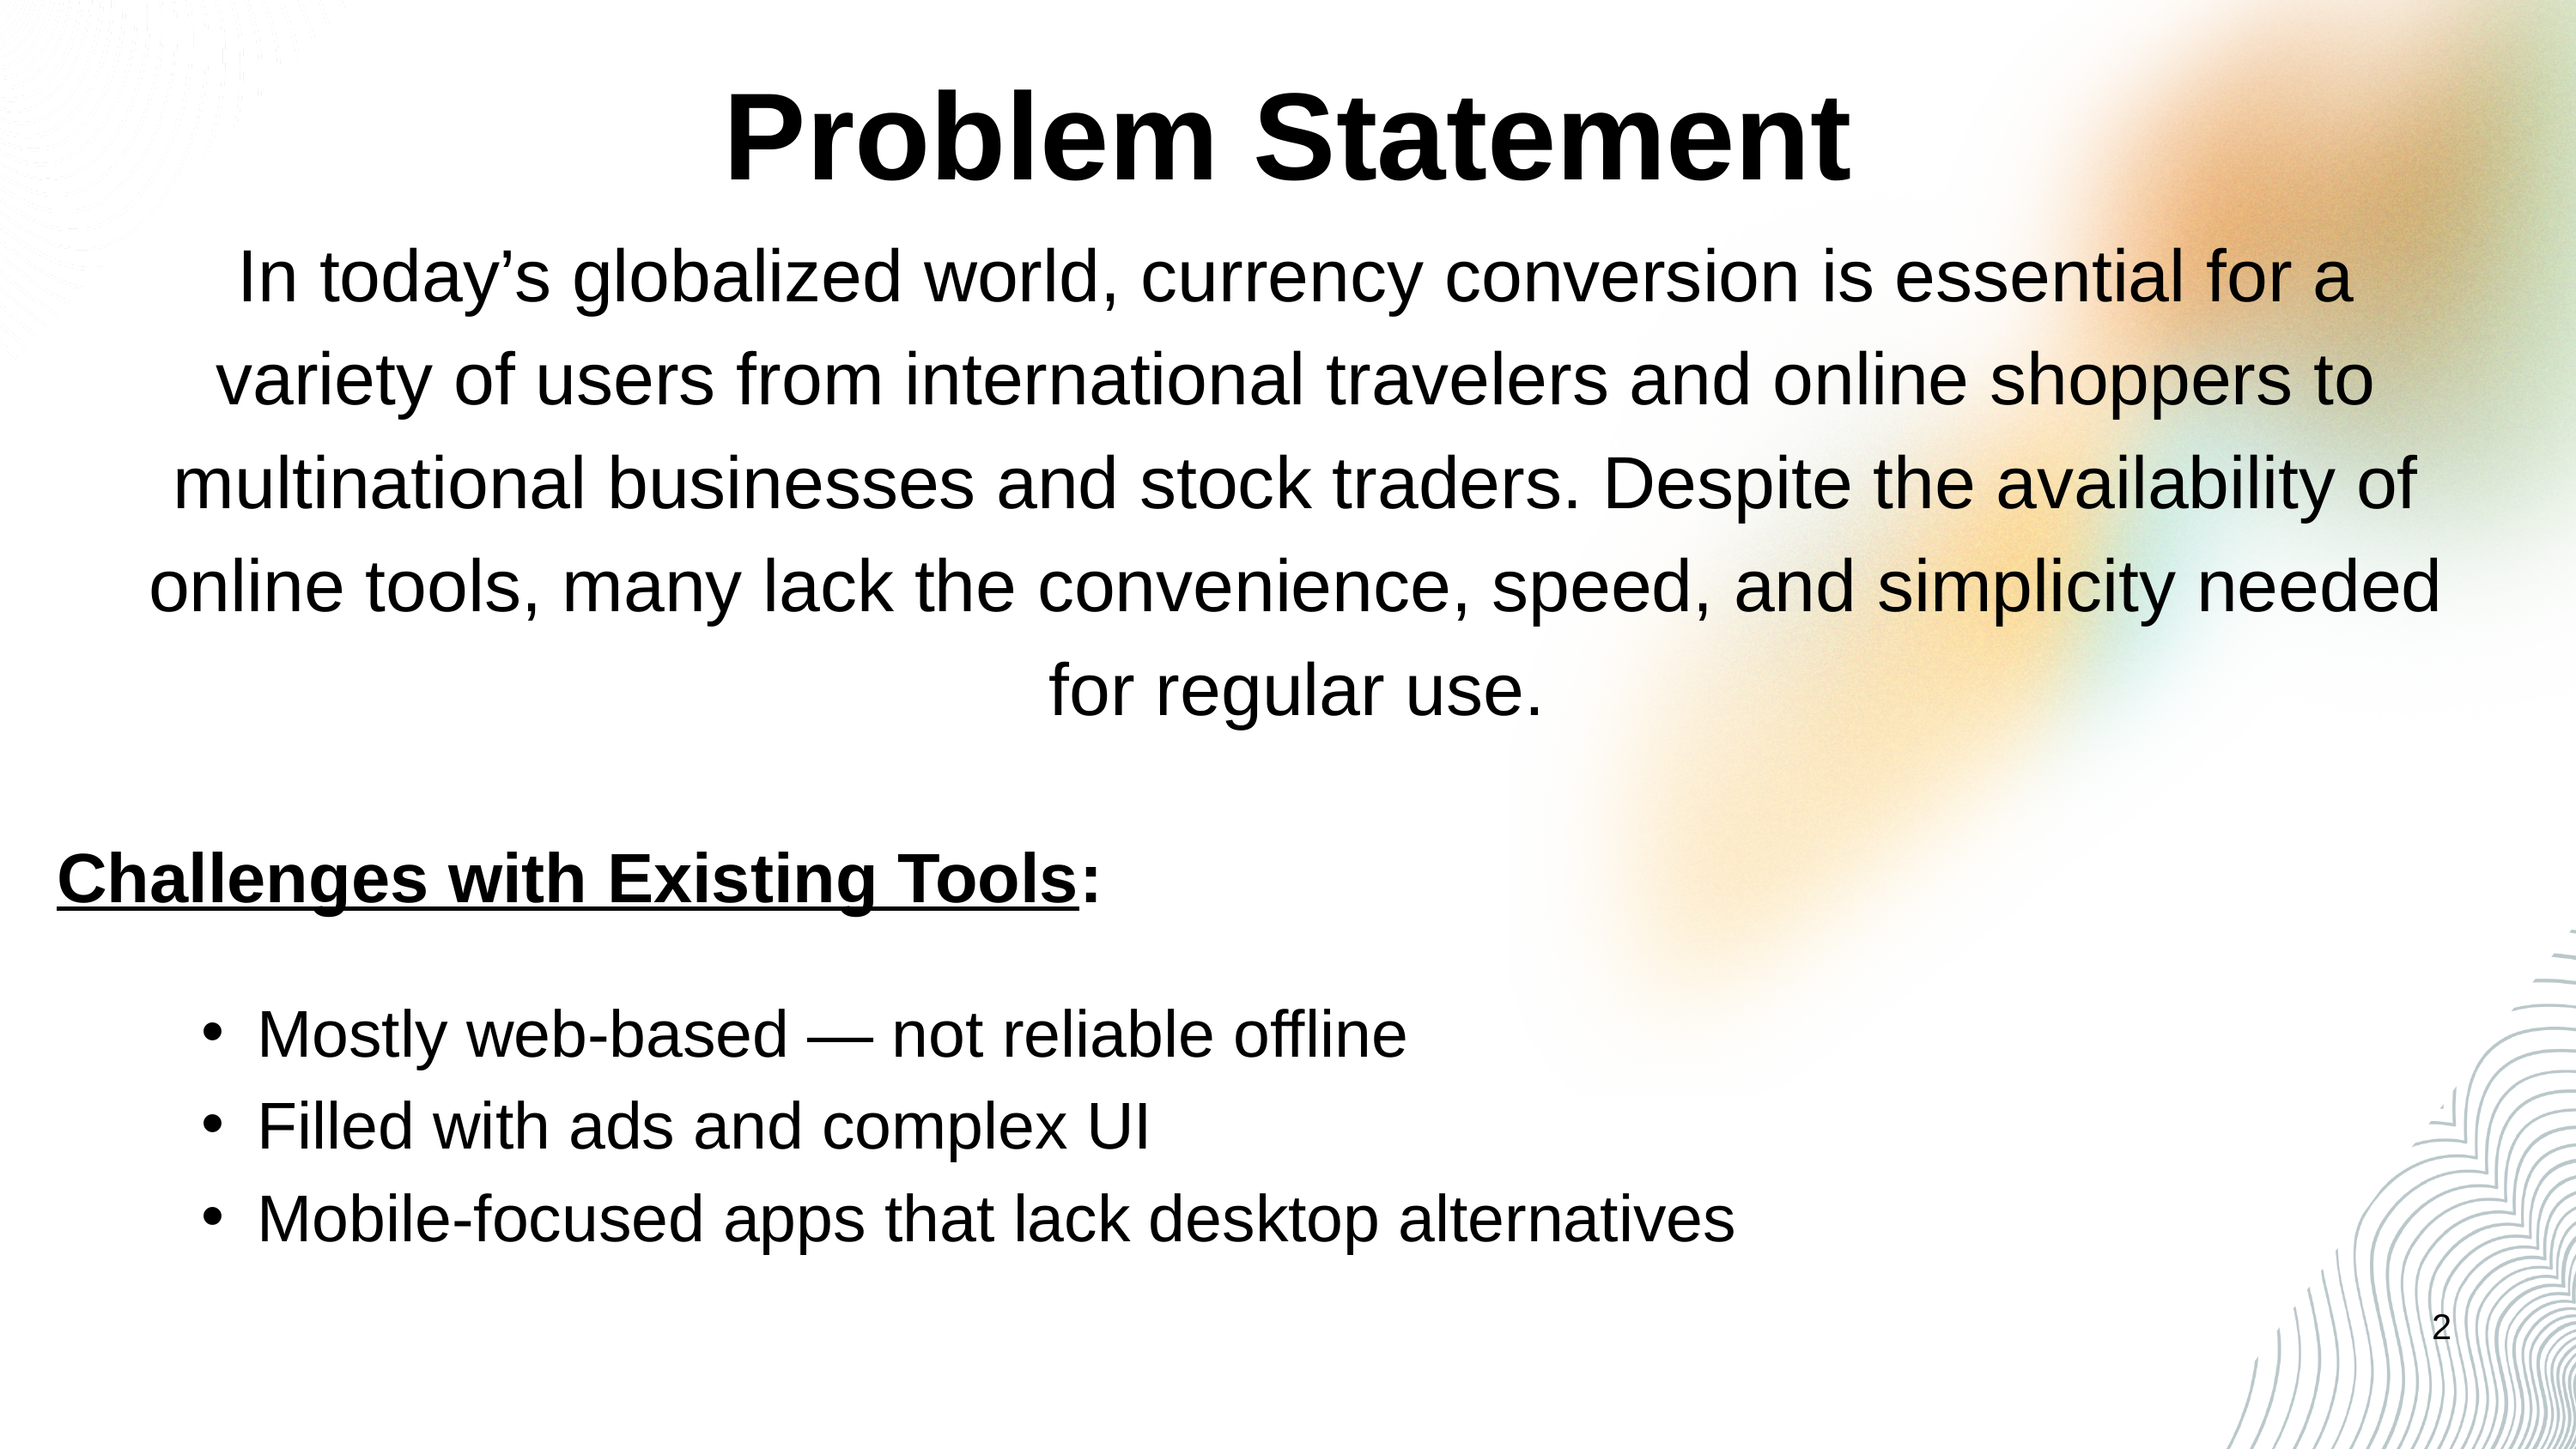

Problem Statement
In today’s globalized world, currency conversion is essential for a variety of users from international travelers and online shoppers to multinational businesses and stock traders. Despite the availability of online tools, many lack the convenience, speed, and simplicity needed for regular use.
Challenges with Existing Tools:

Mostly web-based — not reliable offline
Filled with ads and complex UI
Mobile-focused apps that lack desktop alternatives

2